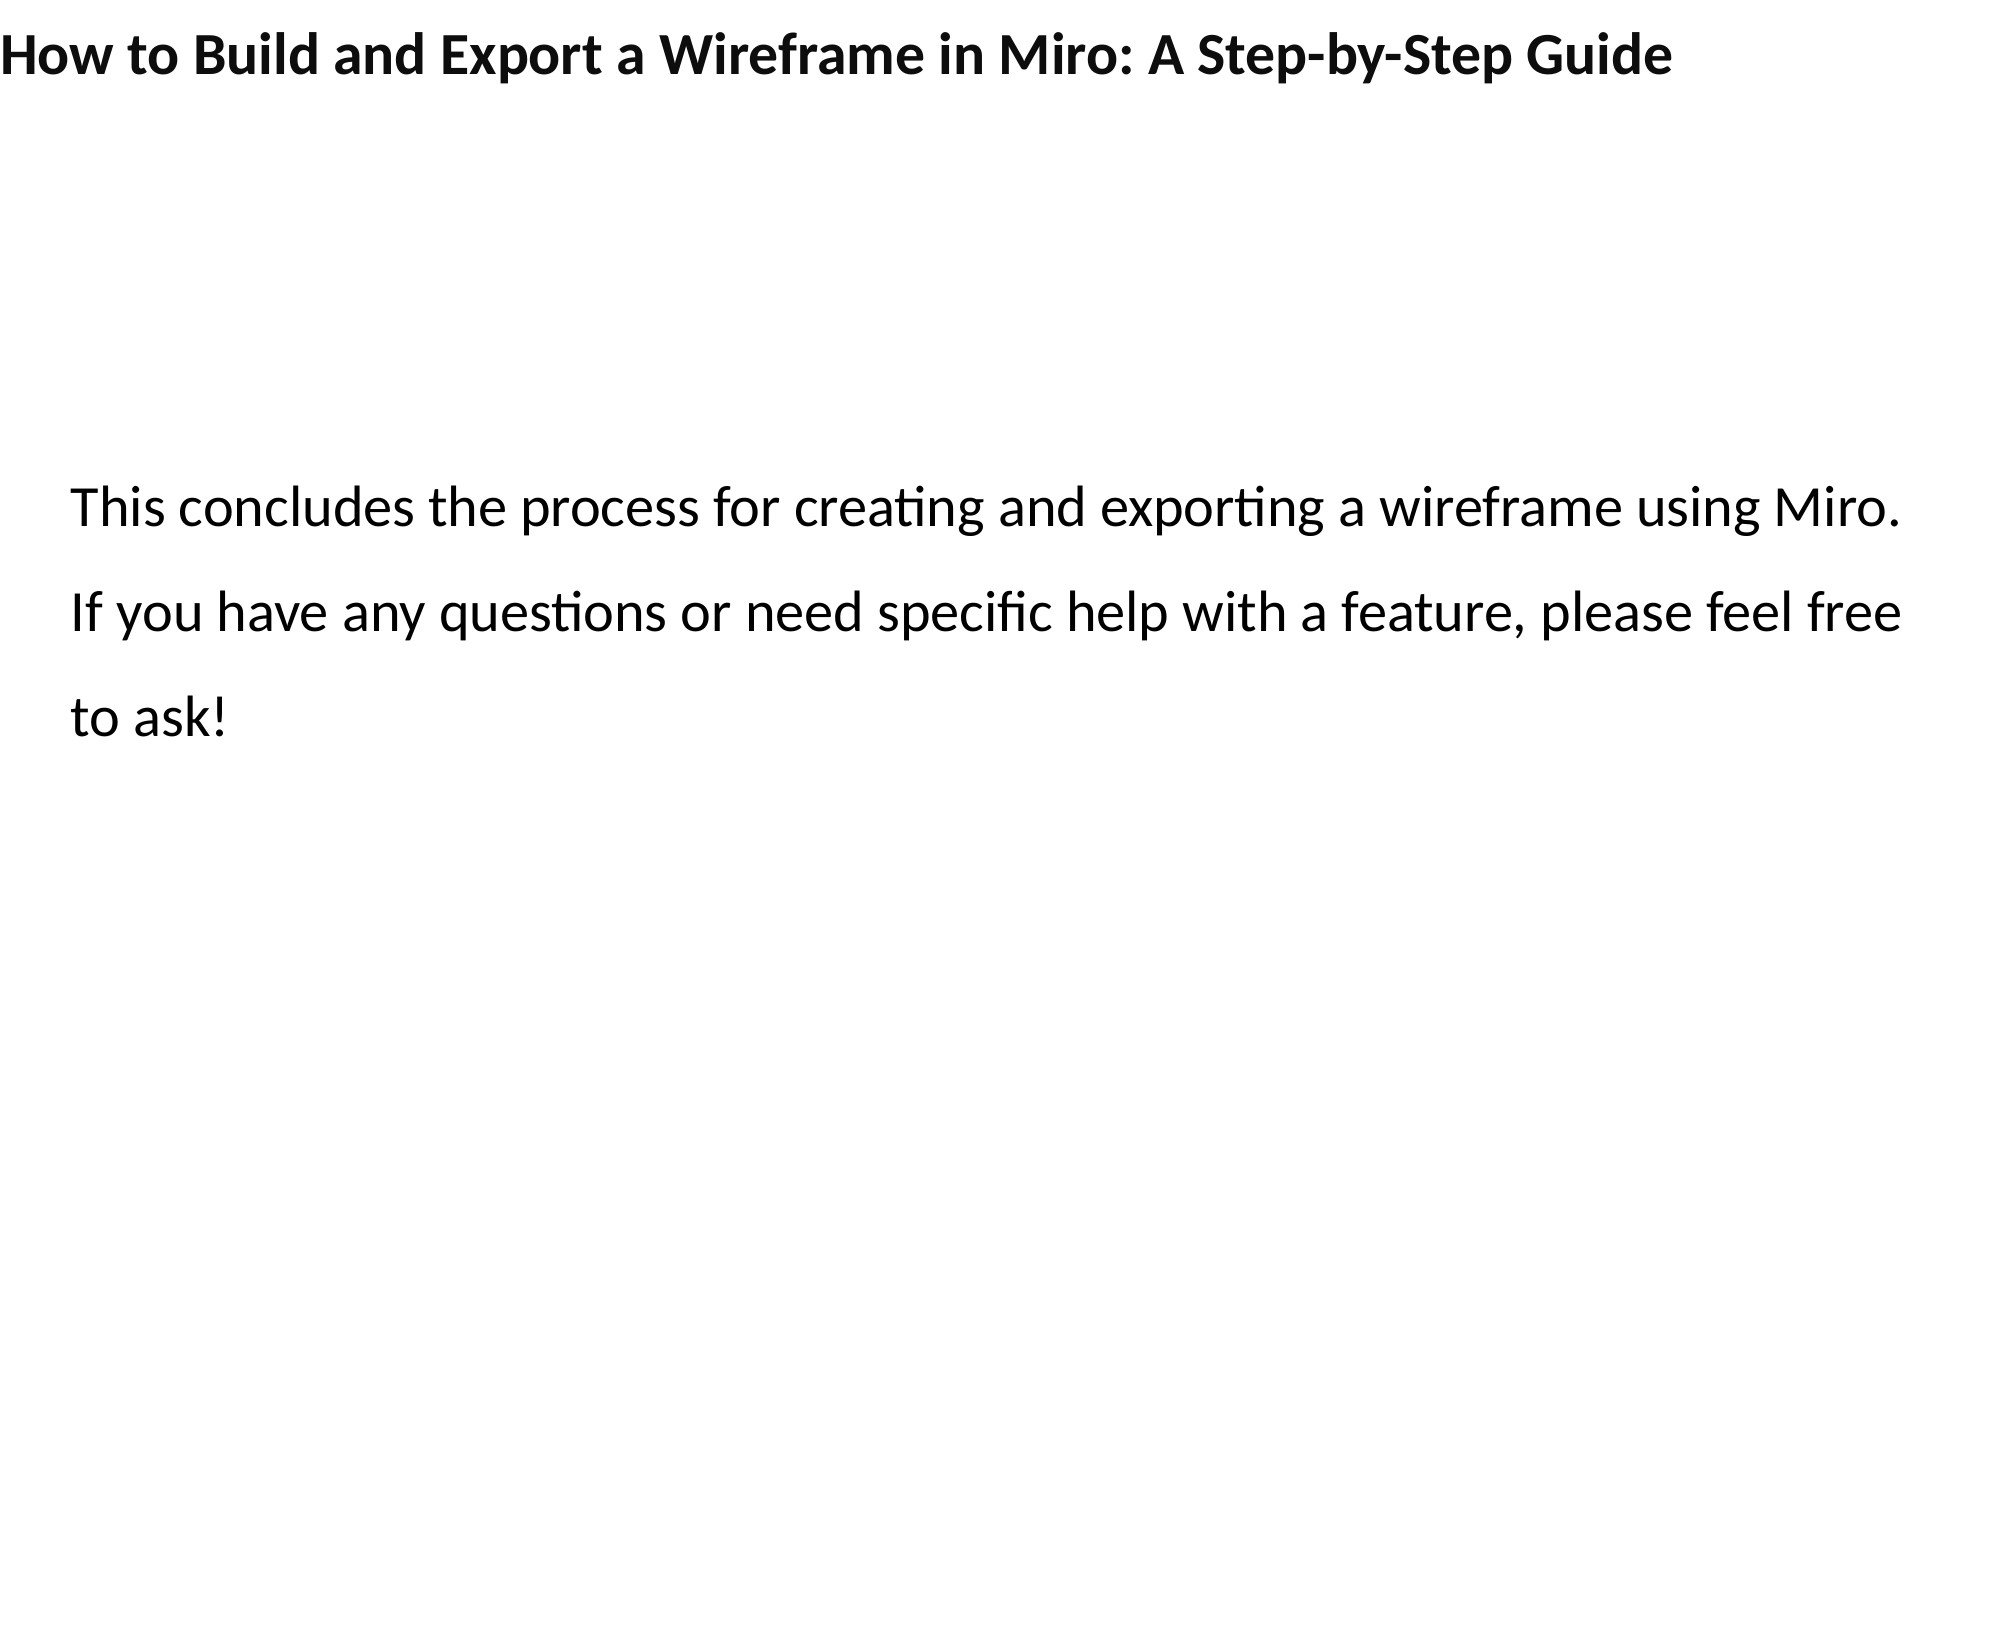

How to Build and Export a Wireframe in Miro: A Step-by-Step Guide
This concludes the process for creating and exporting a wireframe using Miro. If you have any questions or need specific help with a feature, please feel free to ask!